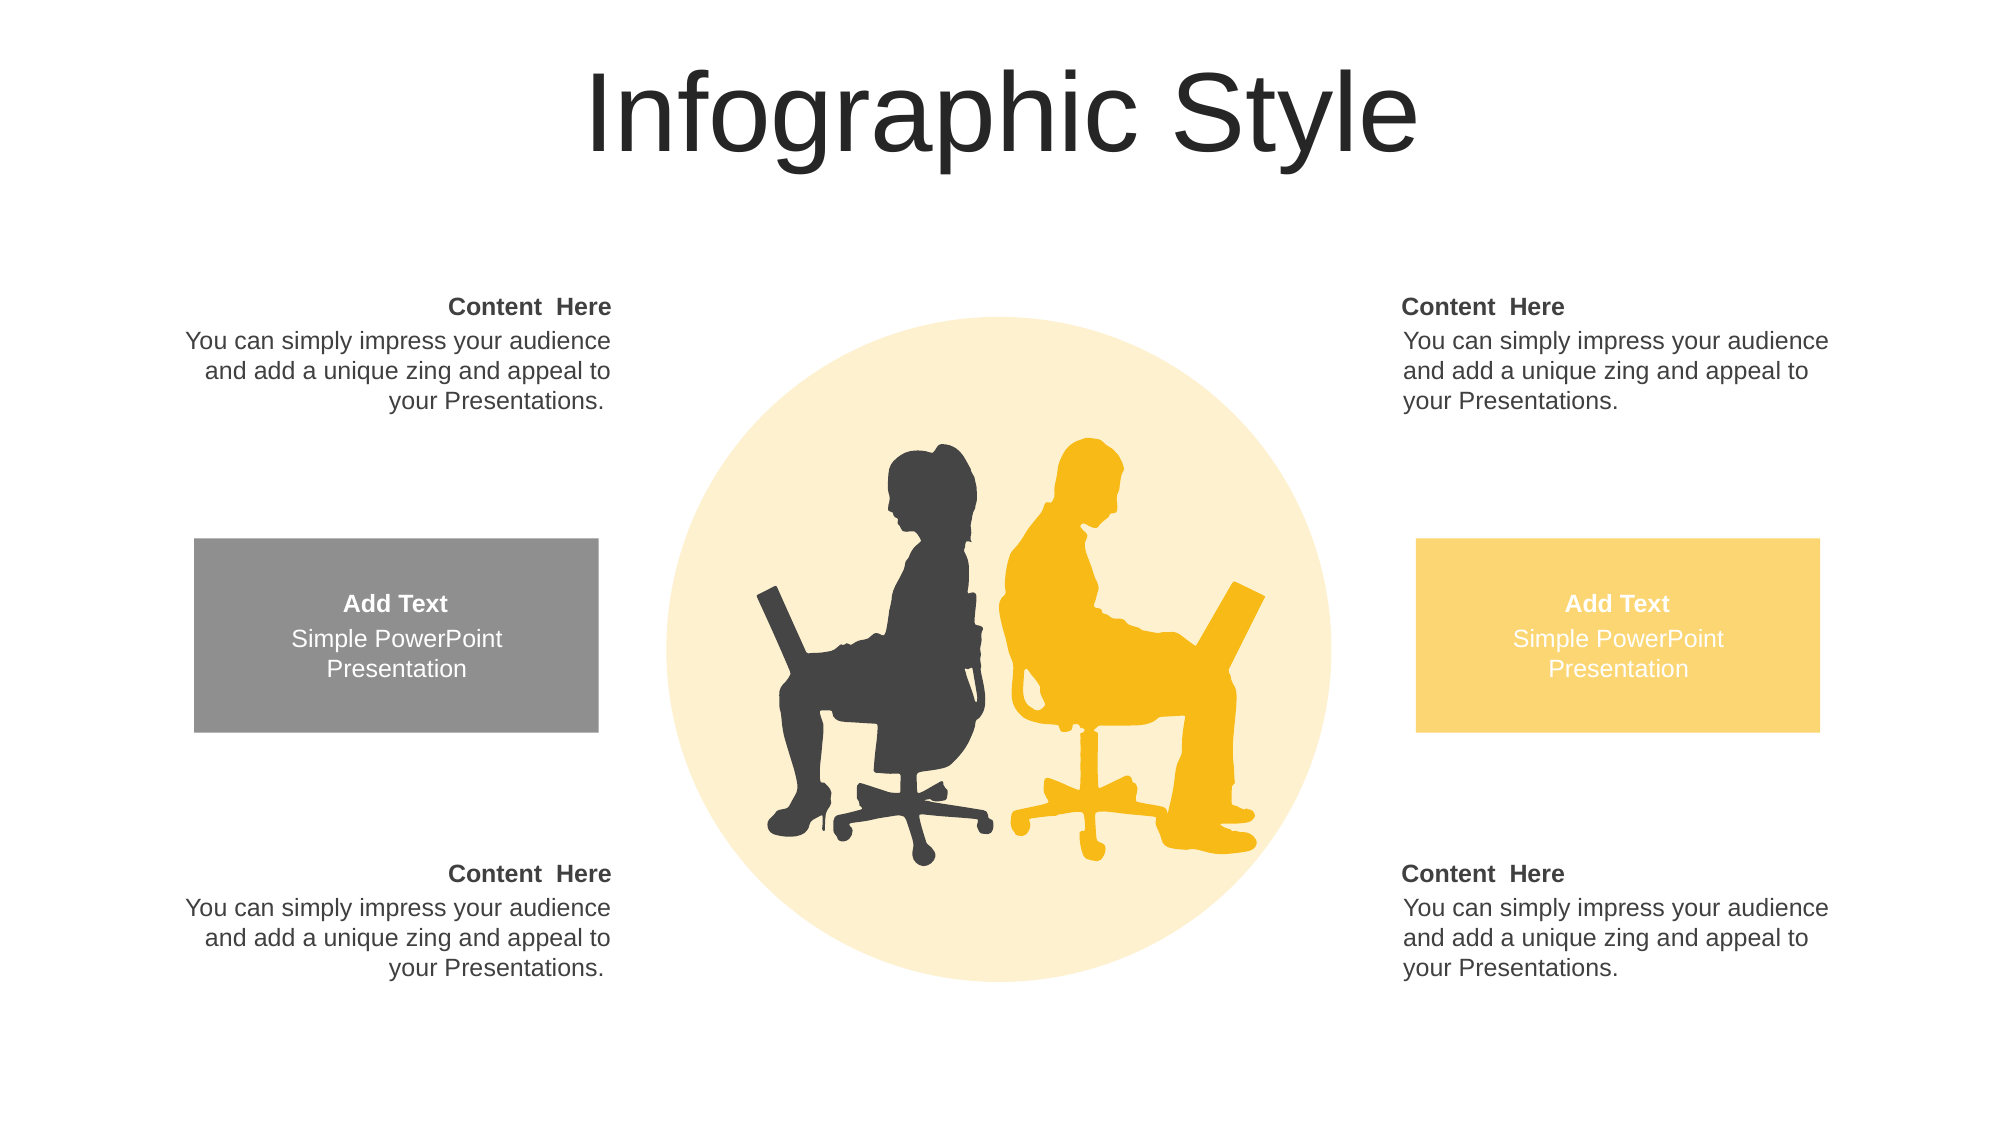

Infographic Style
Content  Here
You can simply impress your audience and add a unique zing and appeal to your Presentations.
Content  Here
You can simply impress your audience and add a unique zing and appeal to your Presentations.

Add Text
Simple PowerPoint Presentation
Add Text
Simple PowerPoint Presentation
Content  Here
You can simply impress your audience and add a unique zing and appeal to your Presentations.
Content  Here
You can simply impress your audience and add a unique zing and appeal to your Presentations.